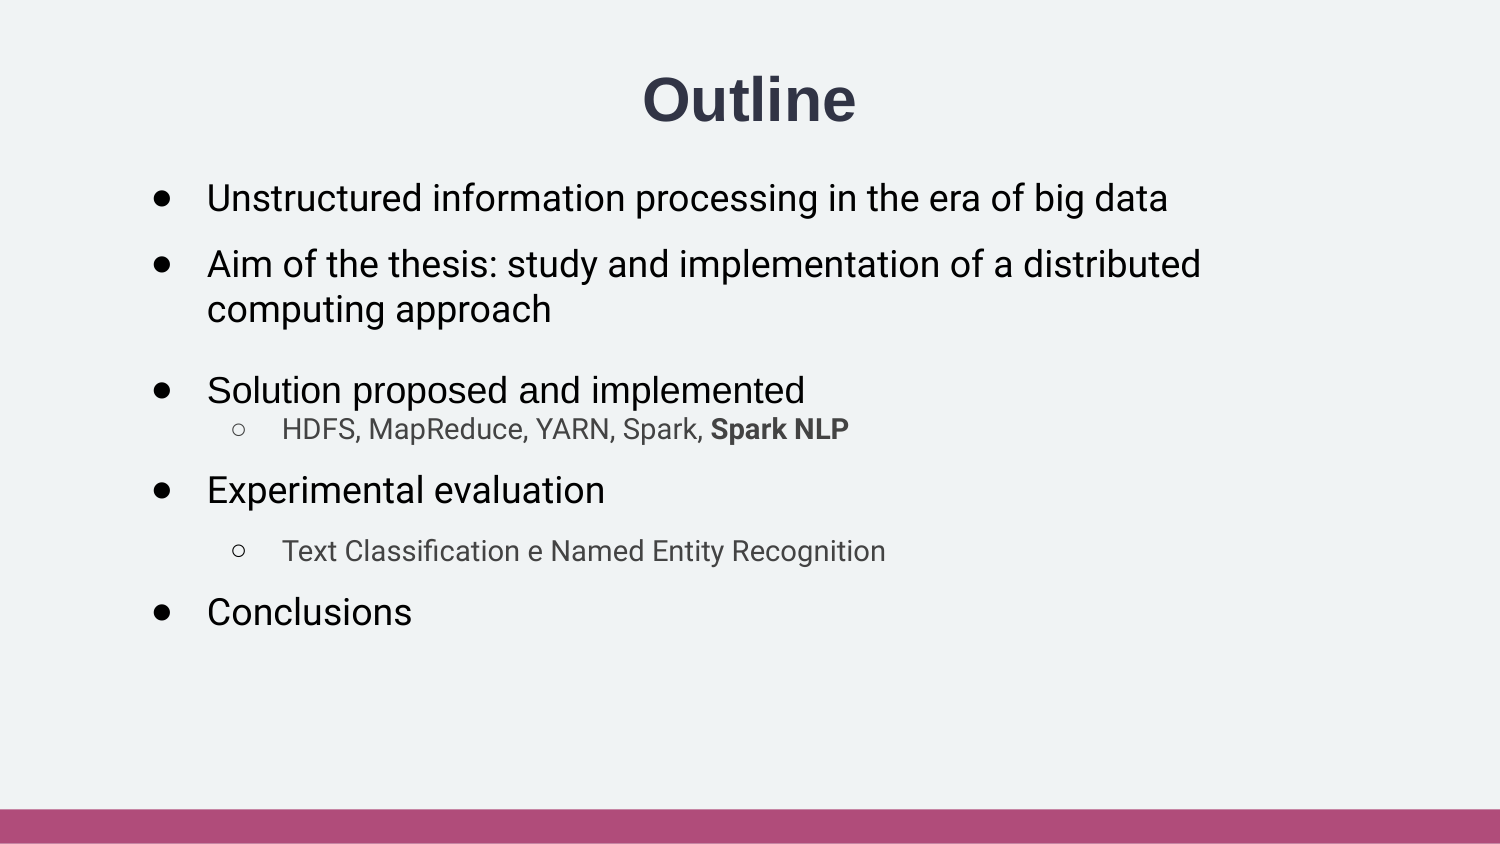

# Outline

Unstructured information processing in the era of big data
Aim of the thesis: study and implementation of a distributed computing approach
Solution proposed and implemented
HDFS, MapReduce, YARN, Spark, Spark NLP
Experimental evaluation
Text Classification e Named Entity Recognition
Conclusions